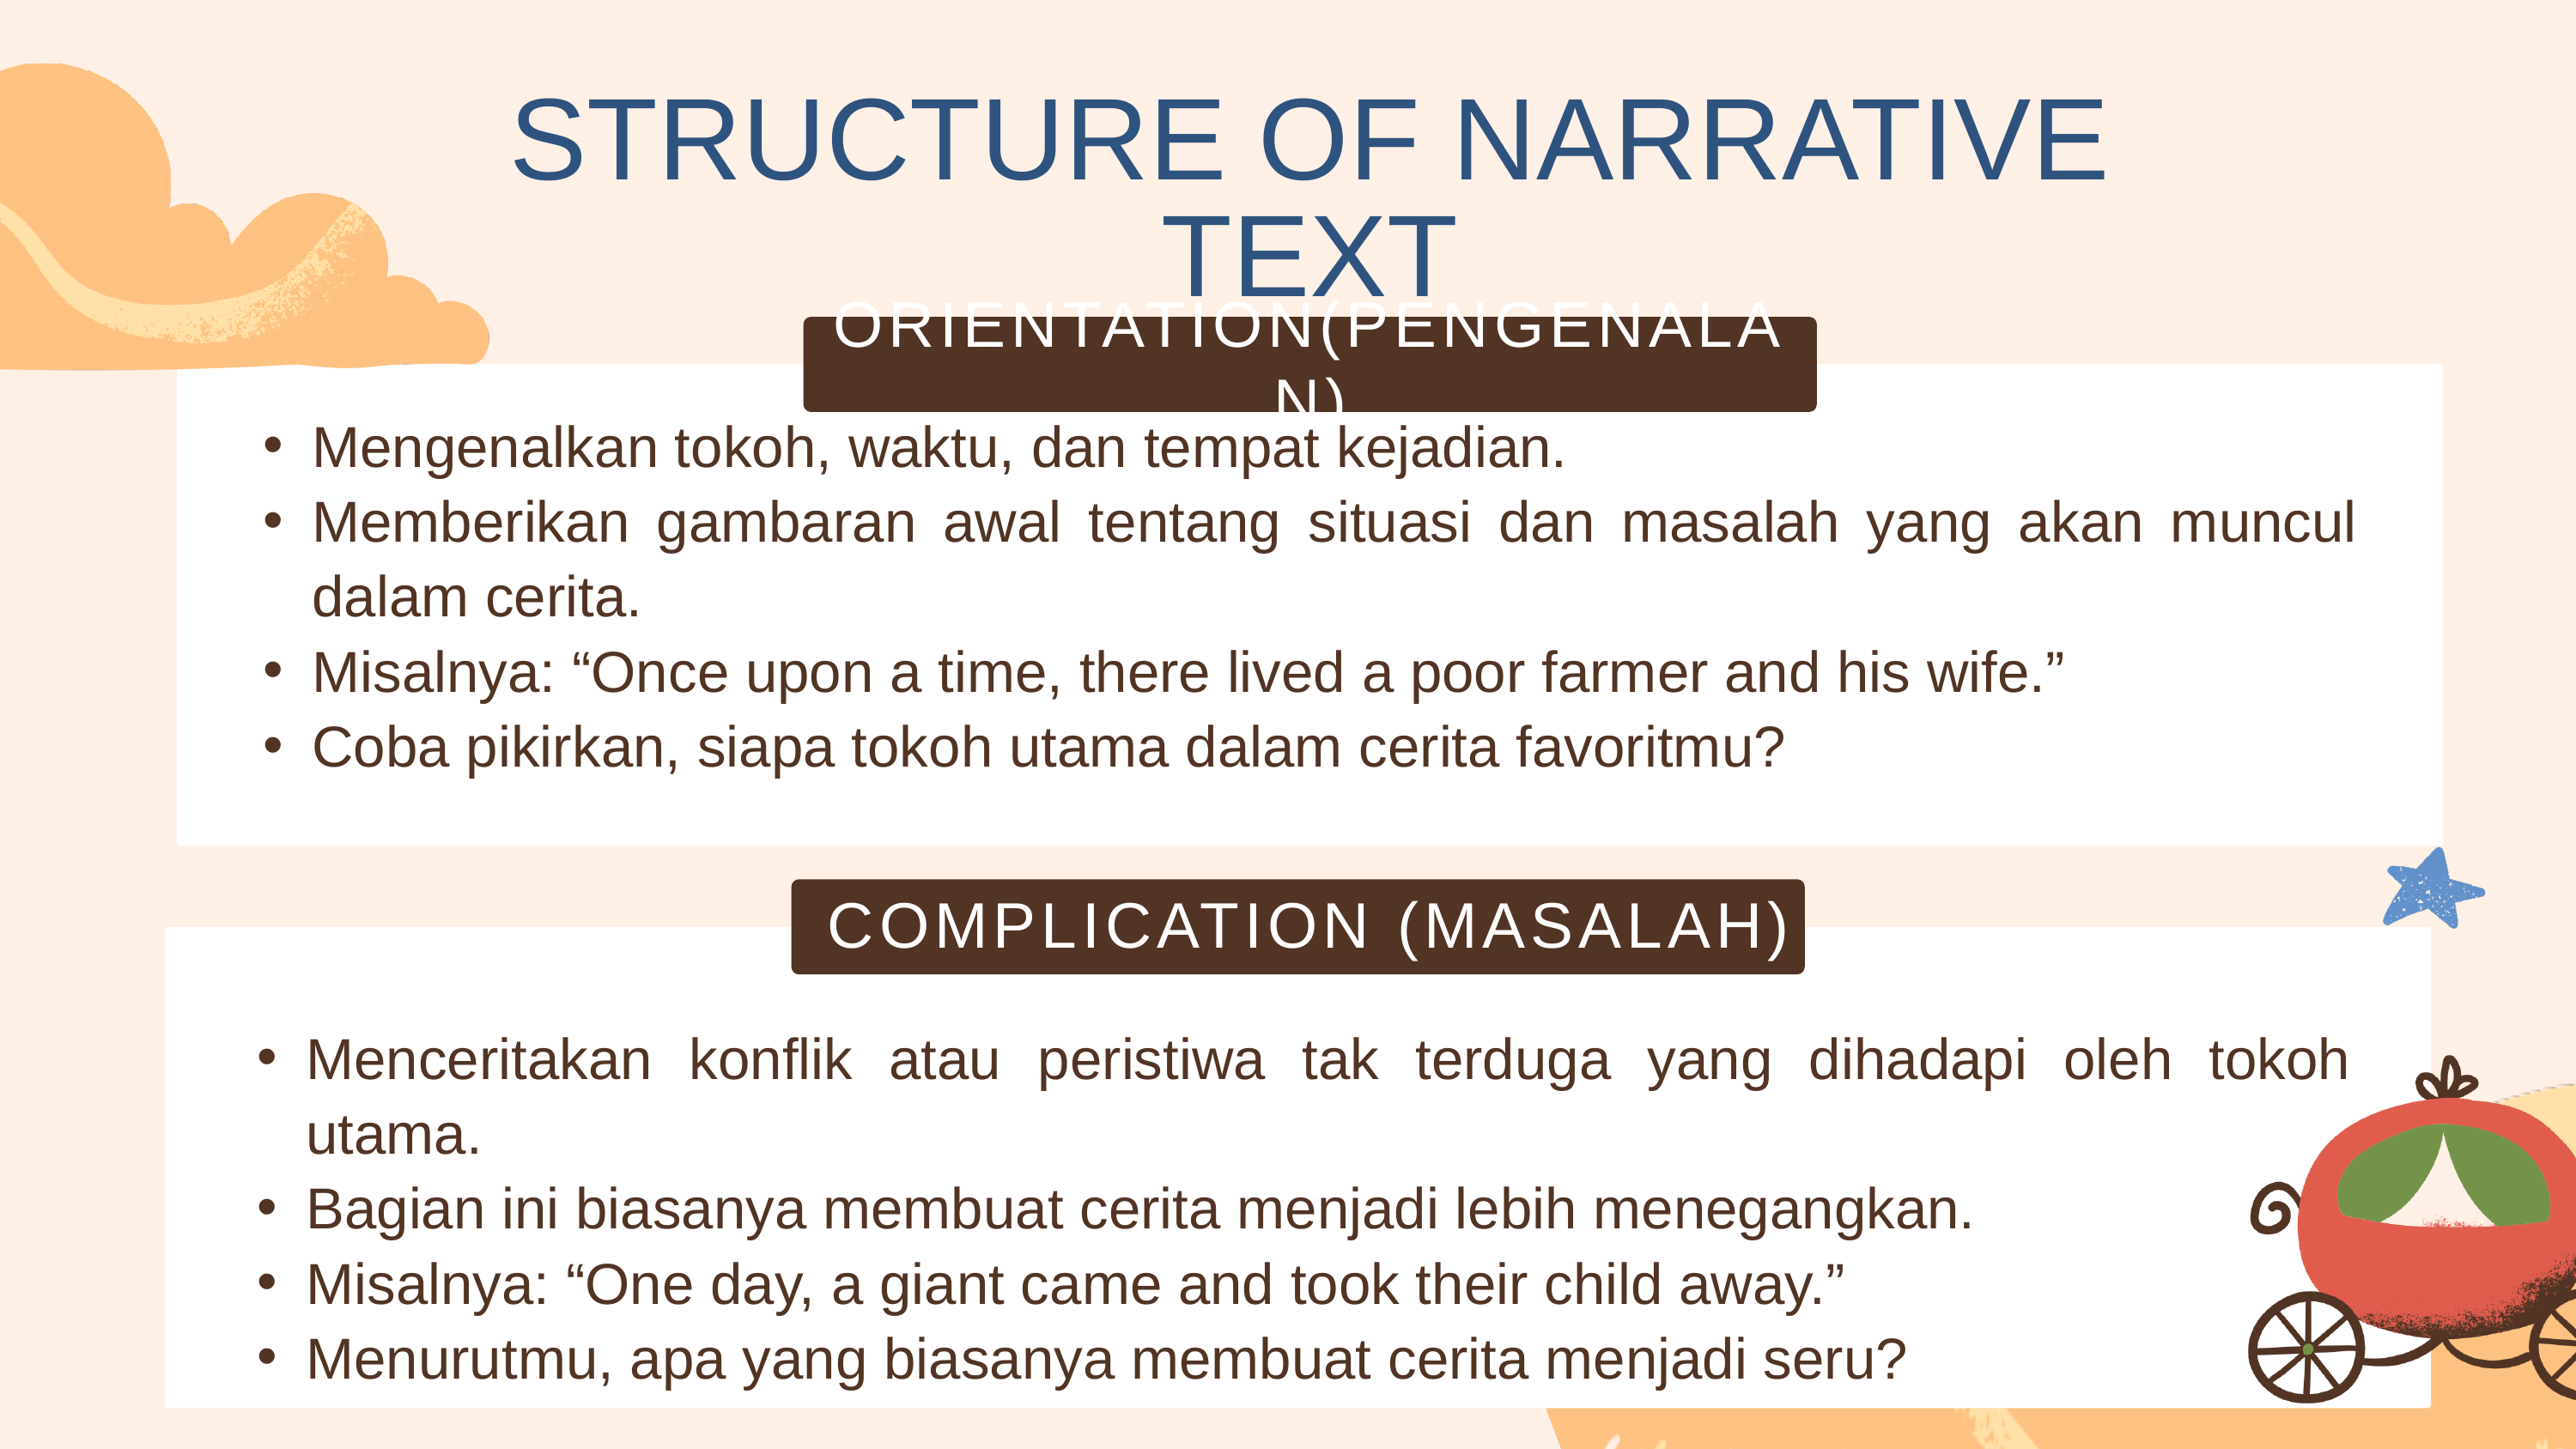

STRUCTURE OF NARRATIVE TEXT

ORIENTATION(PENGENALAN)

Mengenalkan tokoh, waktu, dan tempat kejadian.
Memberikan gambaran awal tentang situasi dan masalah yang akan muncul dalam cerita.
Misalnya: “Once upon a time, there lived a poor farmer and his wife.”
Coba pikirkan, siapa tokoh utama dalam cerita favoritmu?

COMPLICATION (MASALAH)

Menceritakan konflik atau peristiwa tak terduga yang dihadapi oleh tokoh utama.
Bagian ini biasanya membuat cerita menjadi lebih menegangkan.
Misalnya: “One day, a giant came and took their child away.”
Menurutmu, apa yang biasanya membuat cerita menjadi seru?